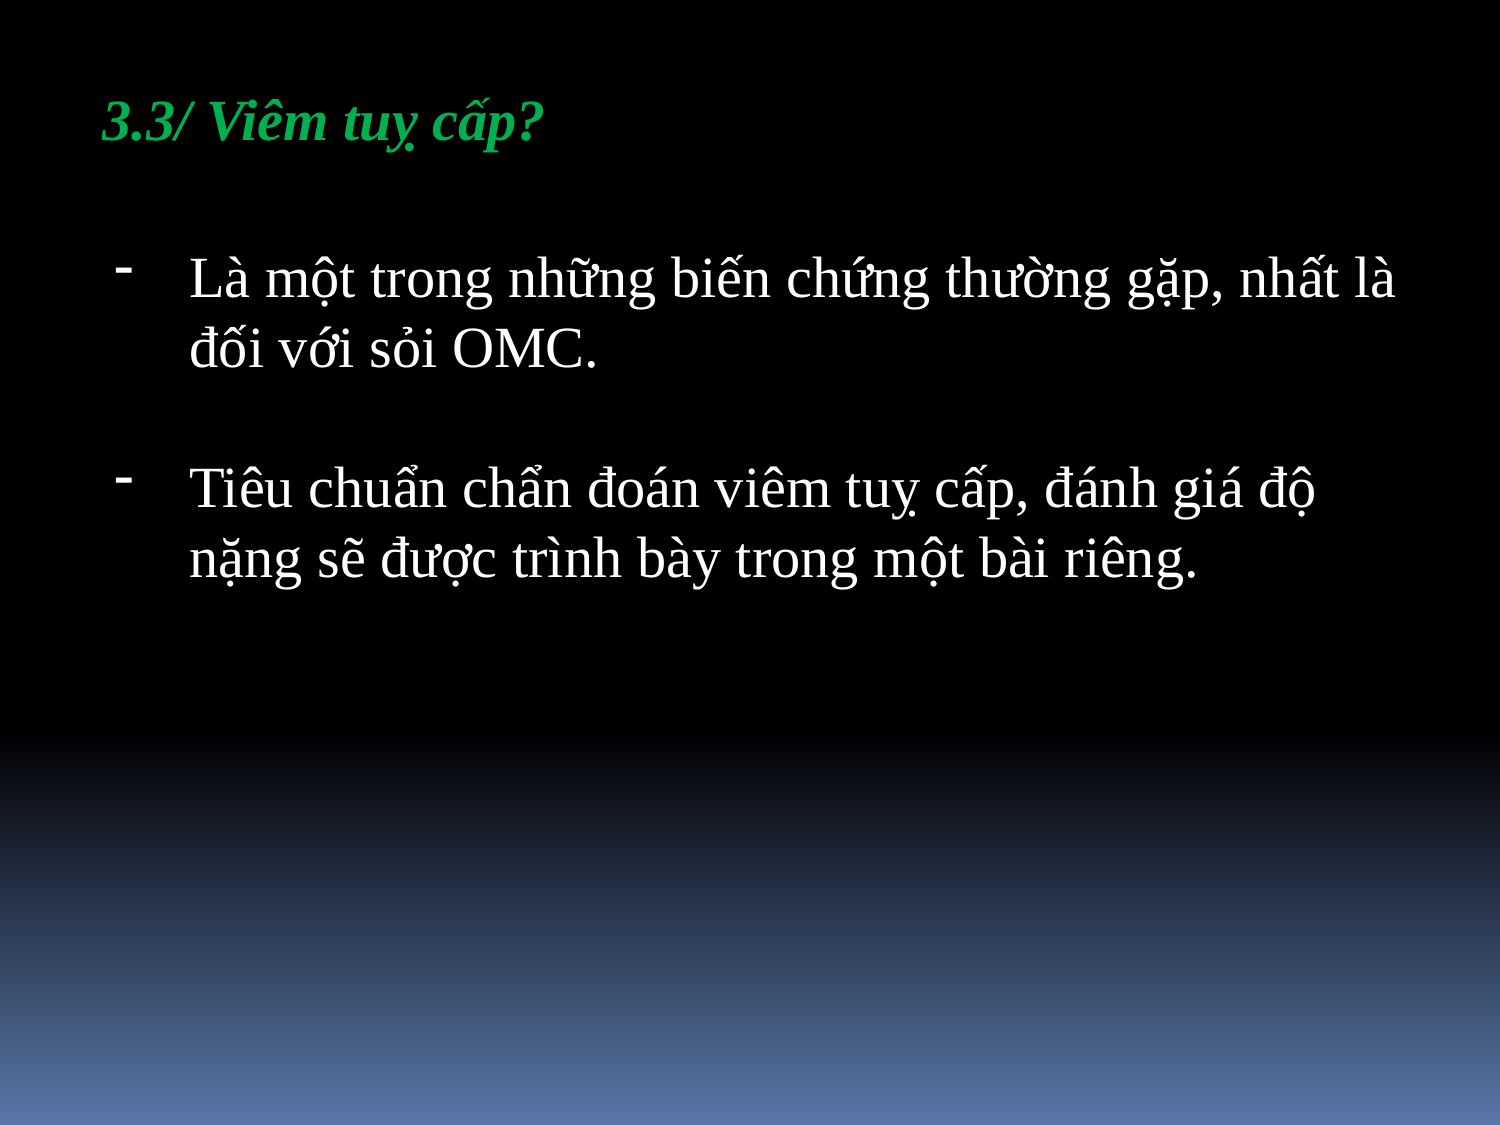

3.3/ Viêm tuỵ cấp?

Là một trong những biến chứng thường gặp, nhất là đối với sỏi OMC.

Tiêu chuẩn chẩn đoán viêm tuỵ cấp, đánh giá độ nặng sẽ được trình bày trong một bài riêng.